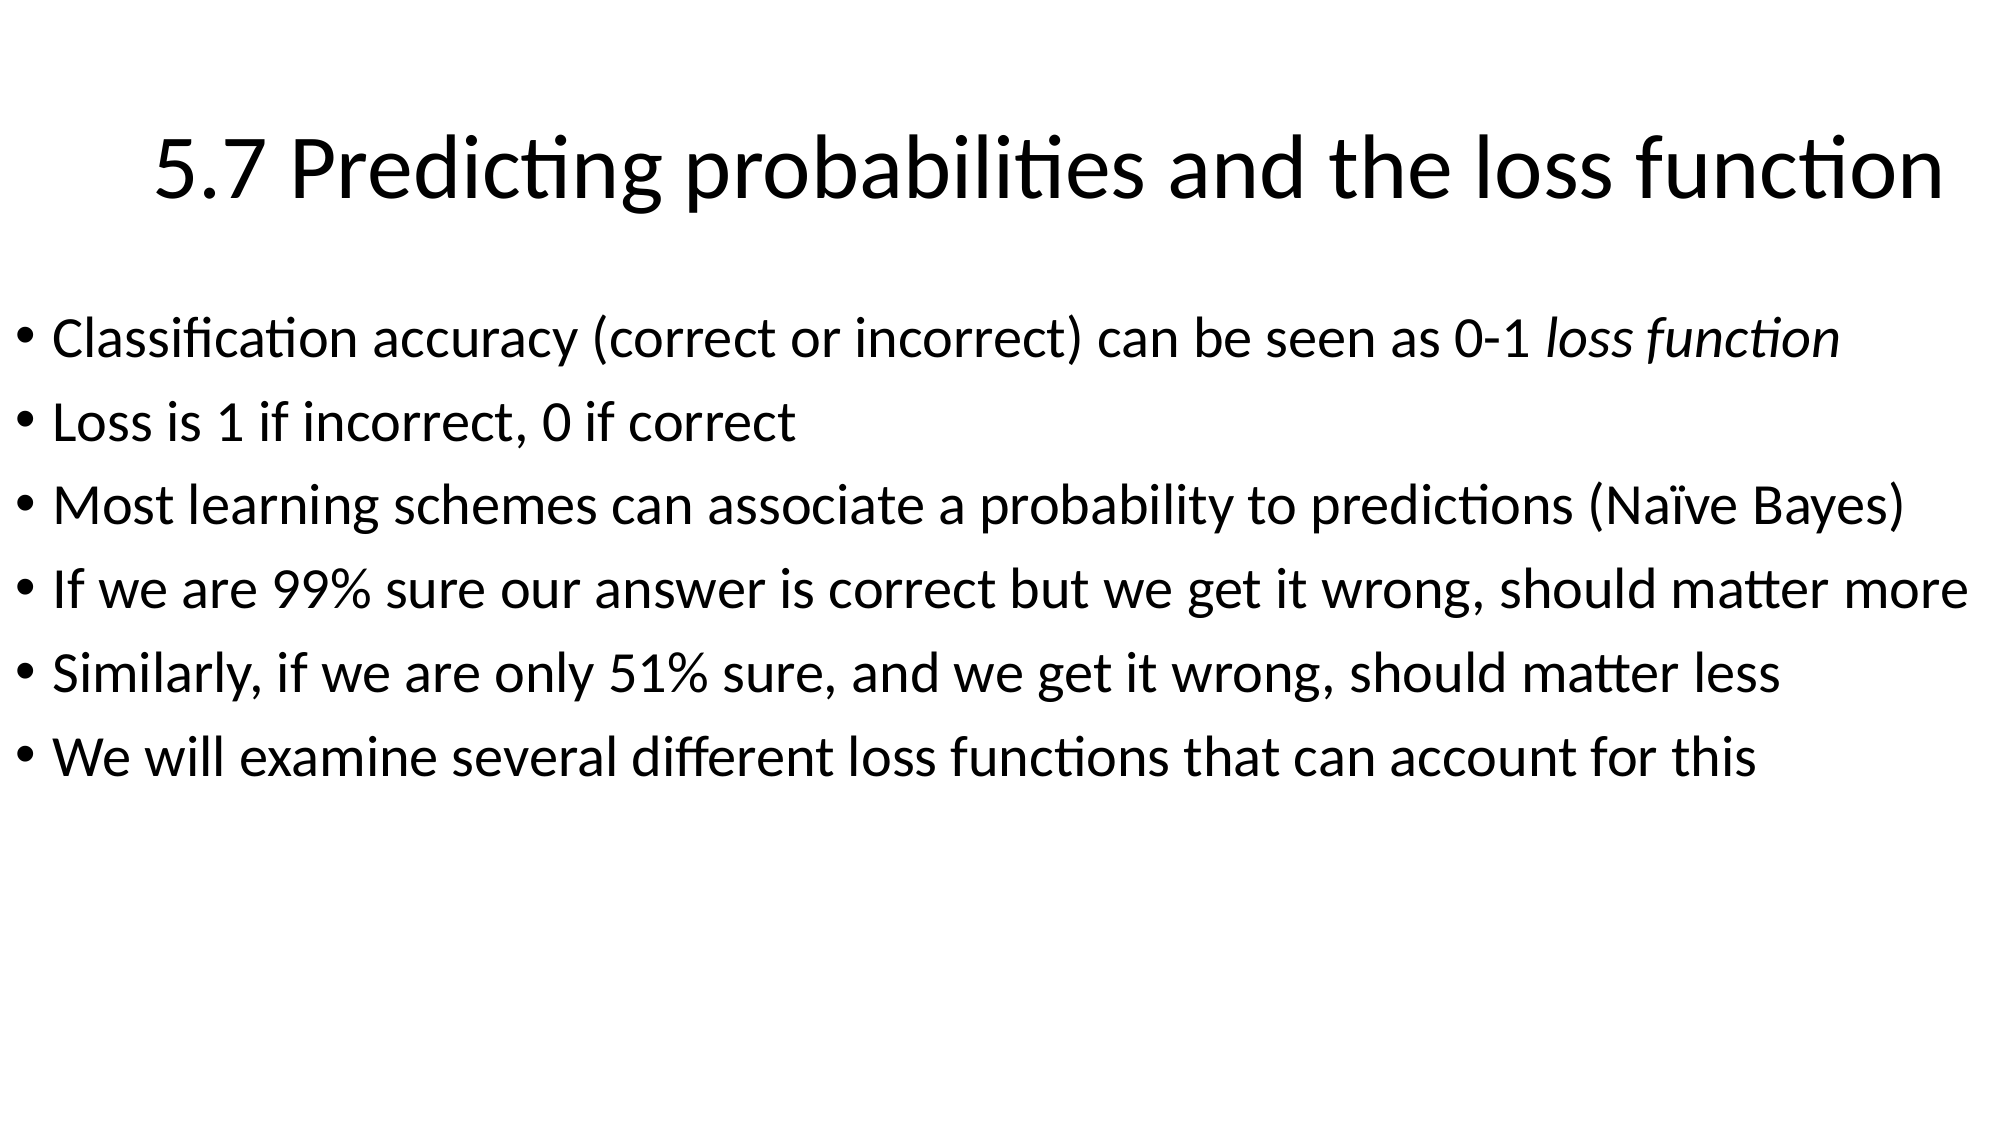

# 5.7 Predicting probabilities and the loss function
Classification accuracy (correct or incorrect) can be seen as 0-1 loss function
Loss is 1 if incorrect, 0 if correct
Most learning schemes can associate a probability to predictions (Naïve Bayes)
If we are 99% sure our answer is correct but we get it wrong, should matter more
Similarly, if we are only 51% sure, and we get it wrong, should matter less
We will examine several different loss functions that can account for this